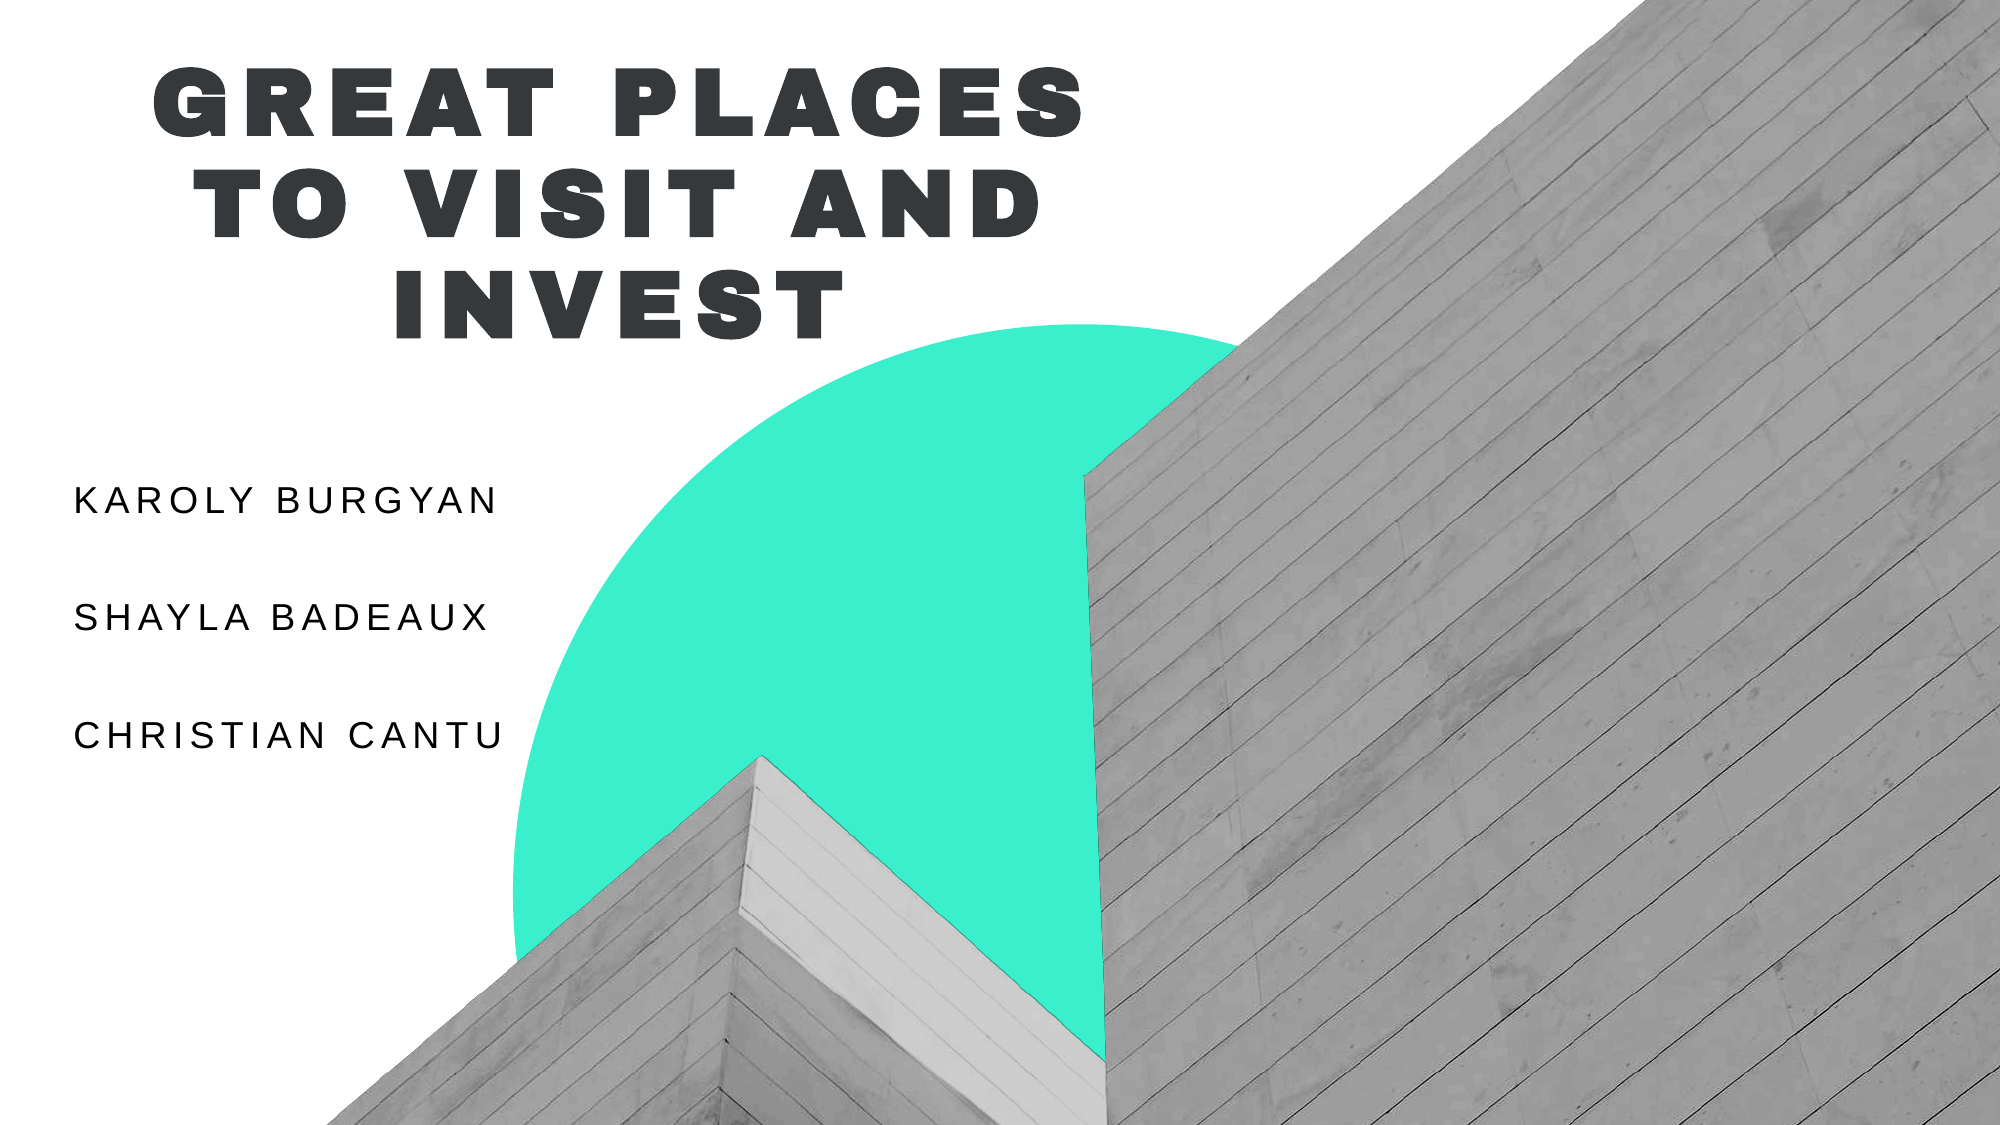

# Great Places to Visit and Invest
Karoly Burgyan
Shayla Badeaux
Christian Cantu